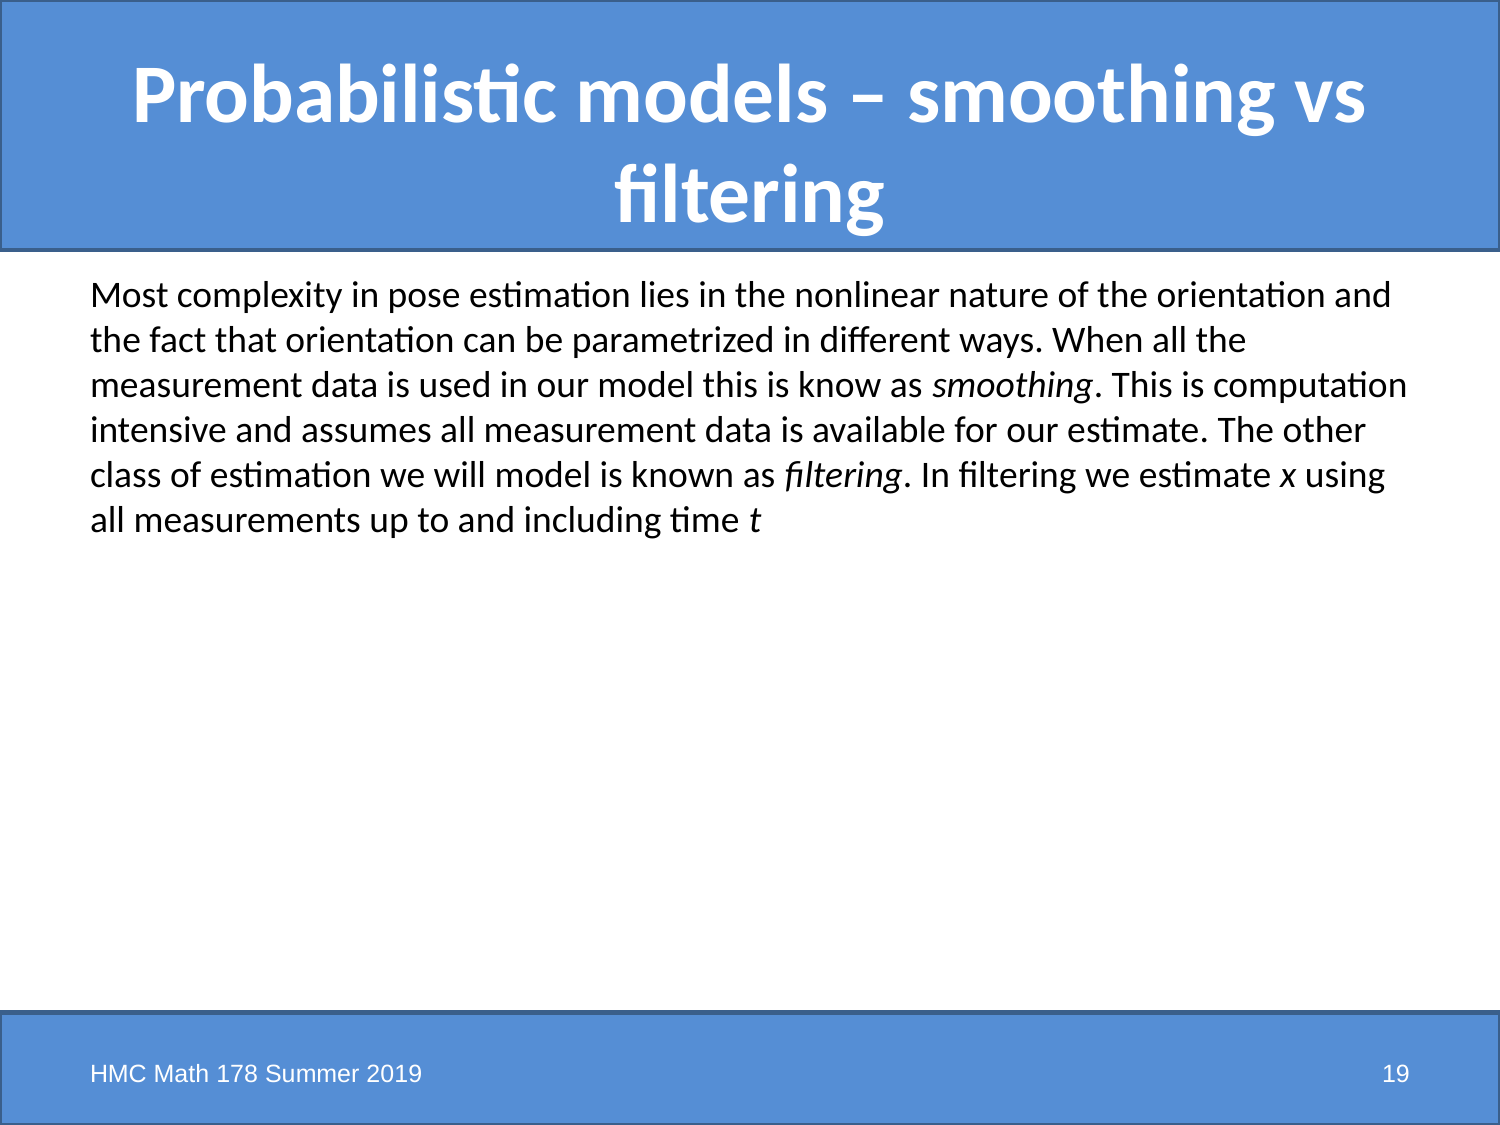

# Probabilistic models – smoothing vs filtering
Most complexity in pose estimation lies in the nonlinear nature of the orientation and the fact that orientation can be parametrized in different ways. When all the measurement data is used in our model this is know as smoothing. This is computation intensive and assumes all measurement data is available for our estimate. The other class of estimation we will model is known as filtering. In filtering we estimate x using all measurements up to and including time t
HMC Math 178 Summer 2019
19